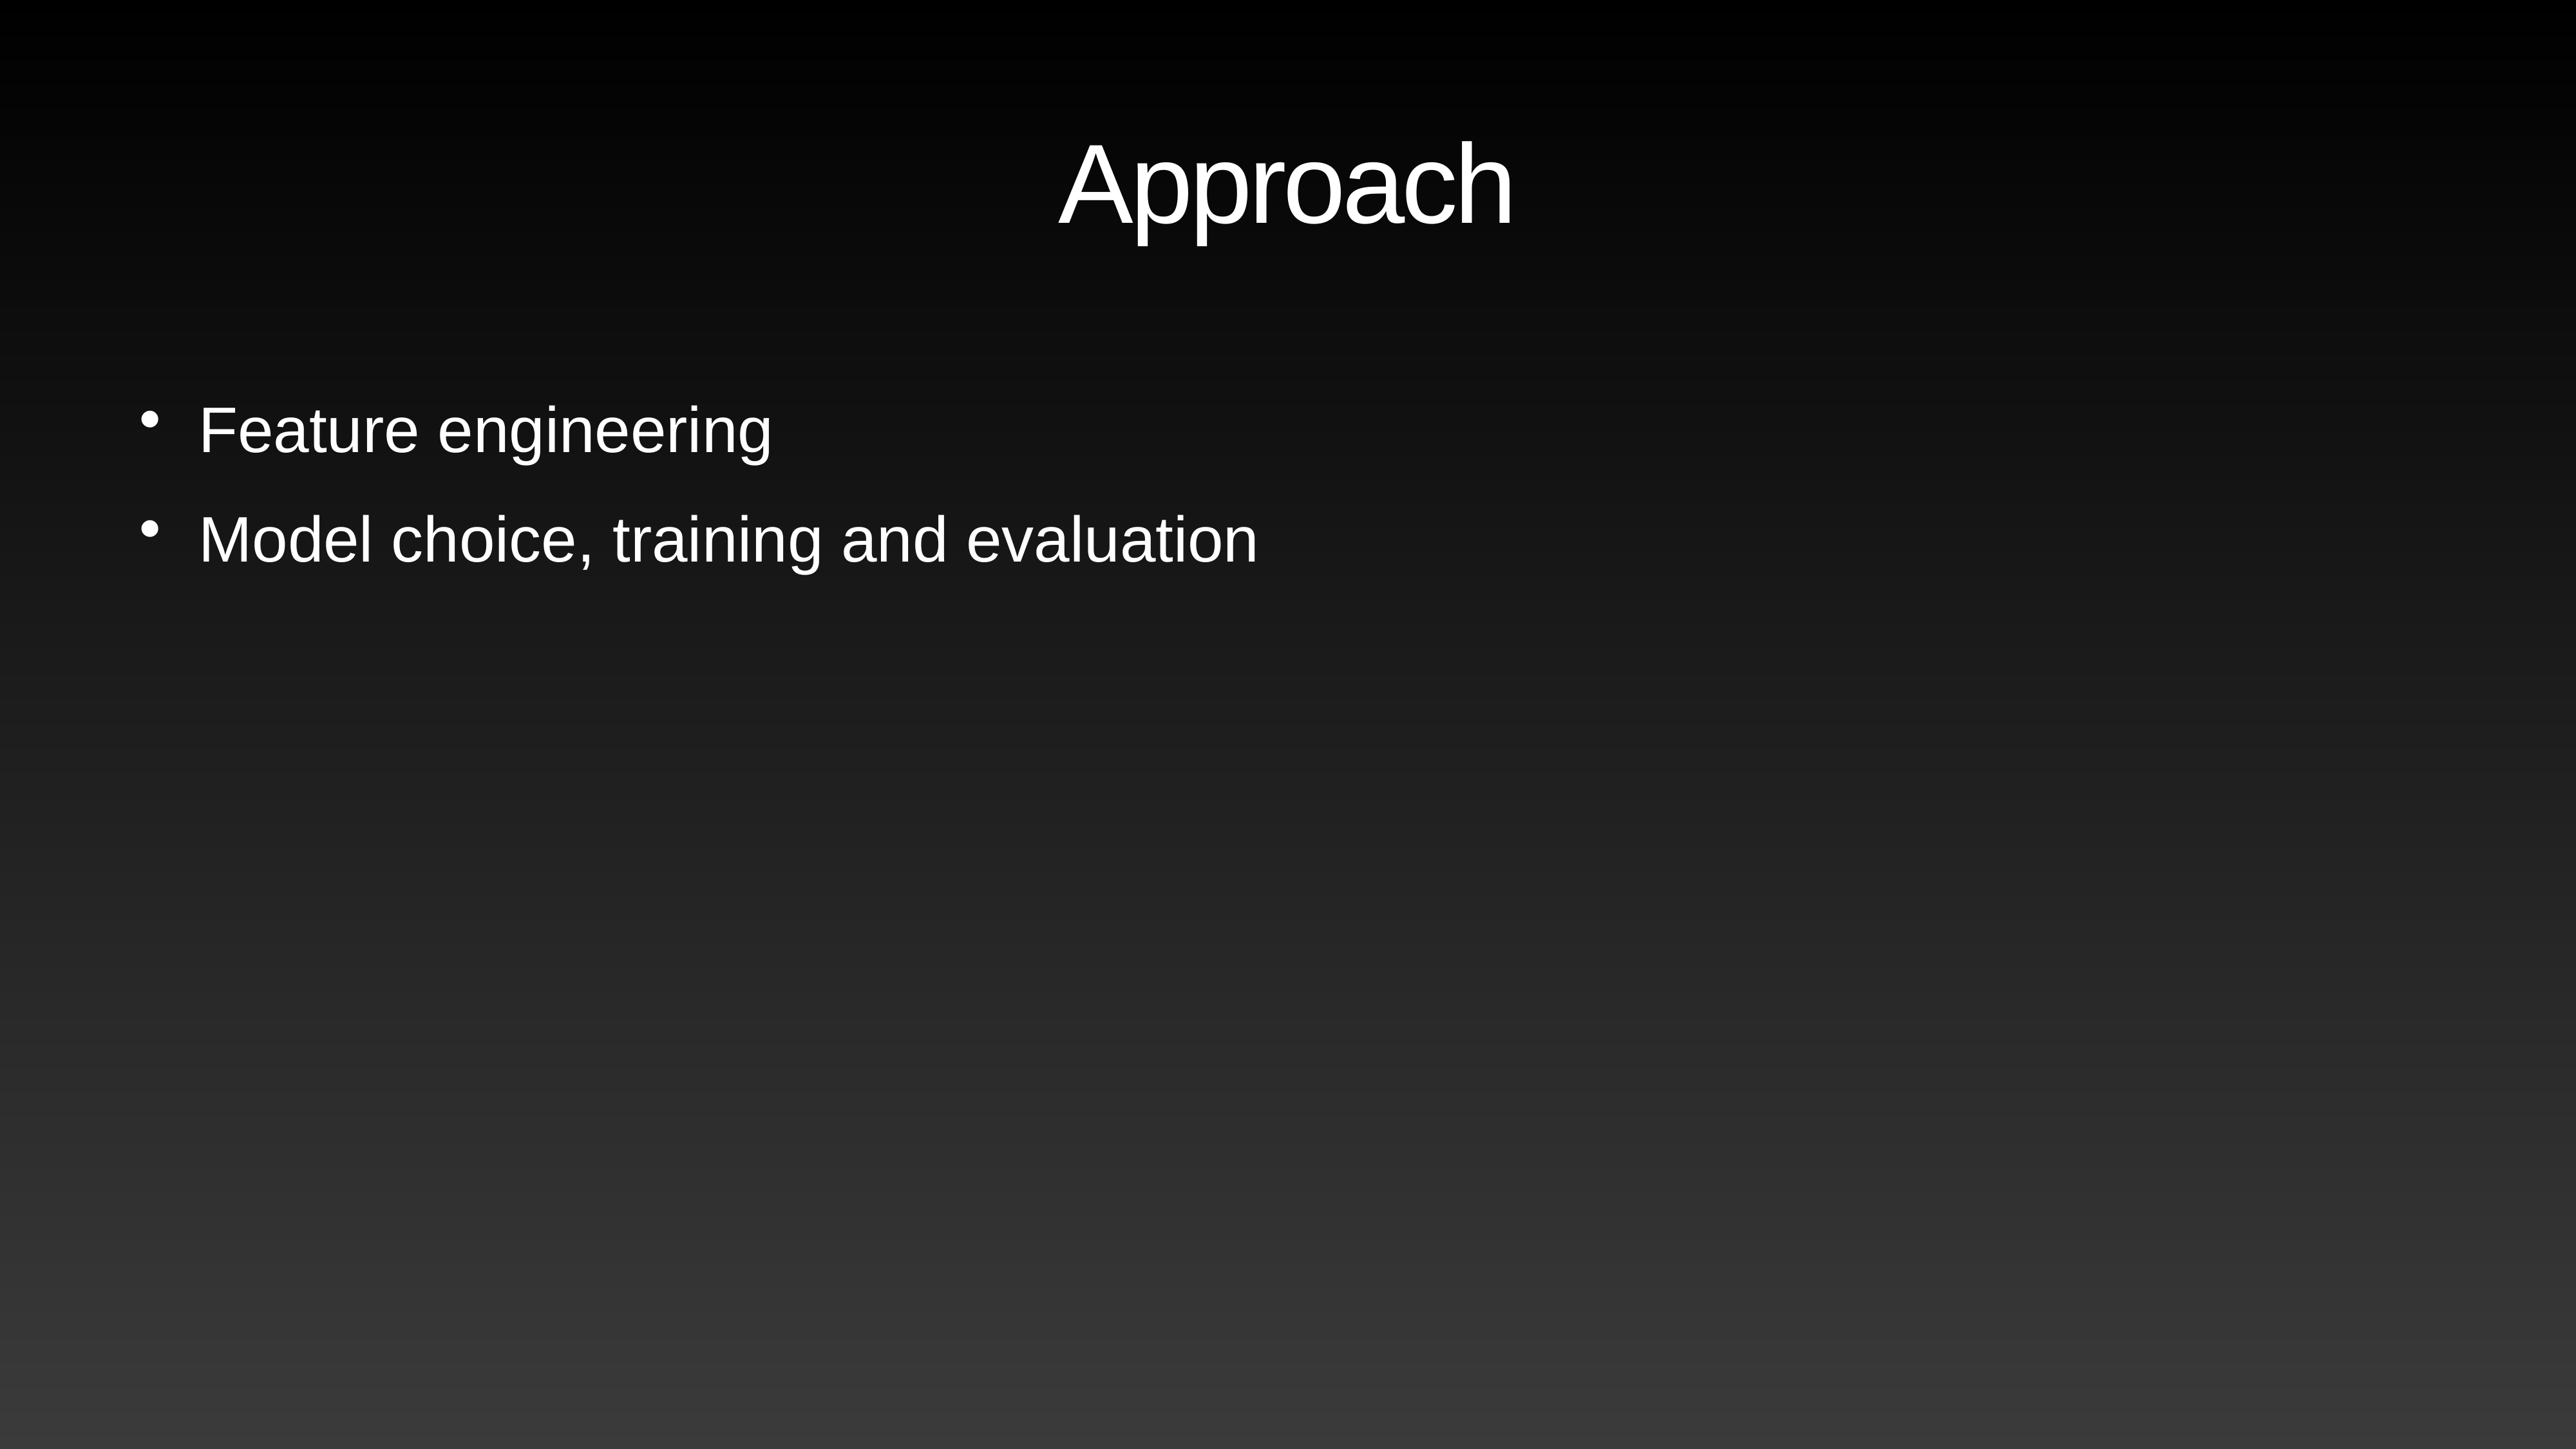

# Approach
Feature engineering
Model choice, training and evaluation